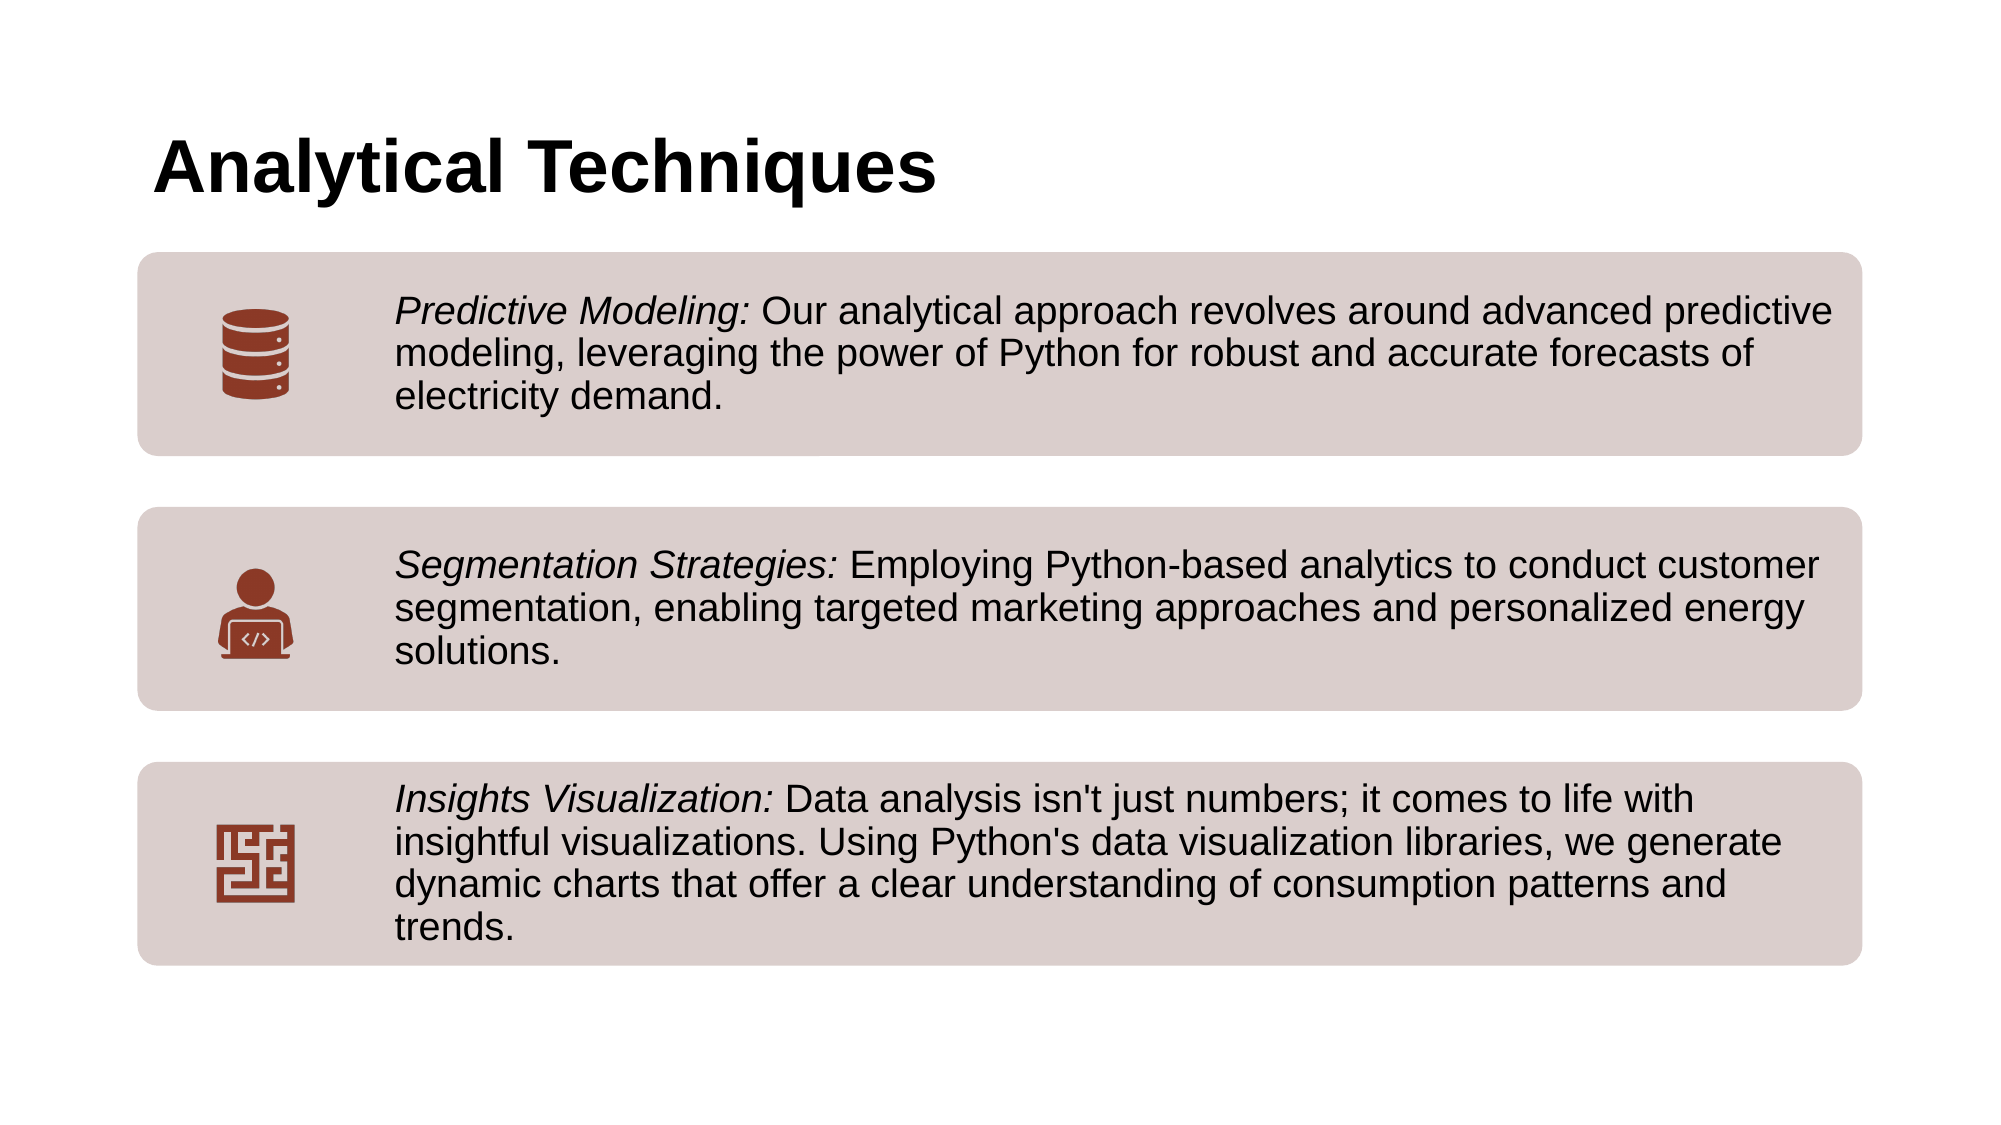

# Analytical Techniques
Predictive Modeling: Our analytical approach revolves around advanced predictive modeling, leveraging the power of Python for robust and accurate forecasts of electricity demand.
Segmentation Strategies: Employing Python-based analytics to conduct customer segmentation, enabling targeted marketing approaches and personalized energy solutions.
Insights Visualization: Data analysis isn't just numbers; it comes to life with insightful visualizations. Using Python's data visualization libraries, we generate dynamic charts that offer a clear understanding of consumption patterns and trends.